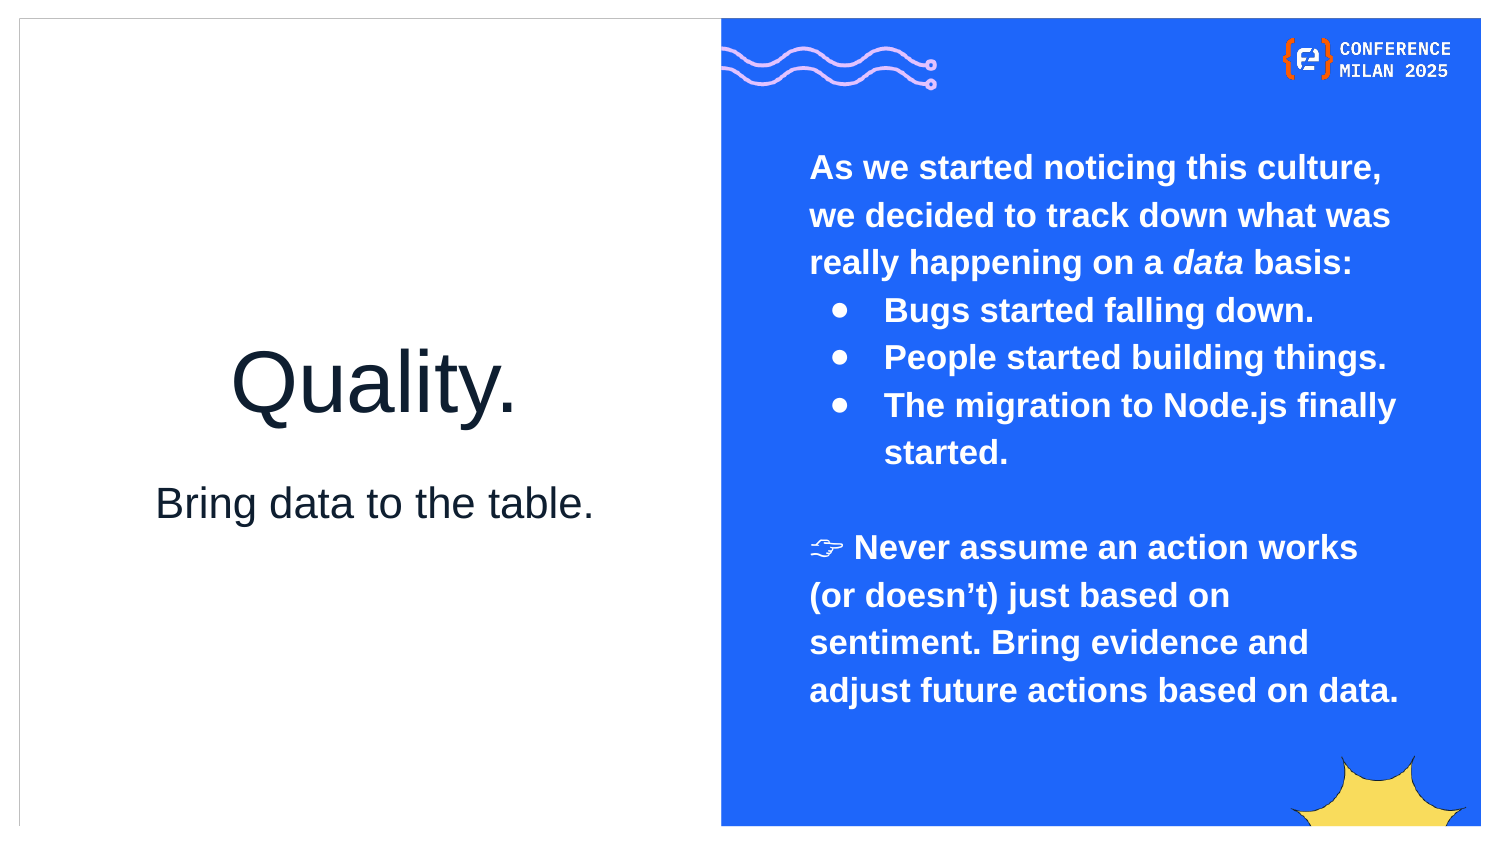

As we started noticing this culture, we decided to track down what was really happening on a data basis:
Bugs started falling down.
People started building things.
The migration to Node.js finally started.

👉 Never assume an action works (or doesn’t) just based on sentiment. Bring evidence and adjust future actions based on data.
# Quality.
Bring data to the table.